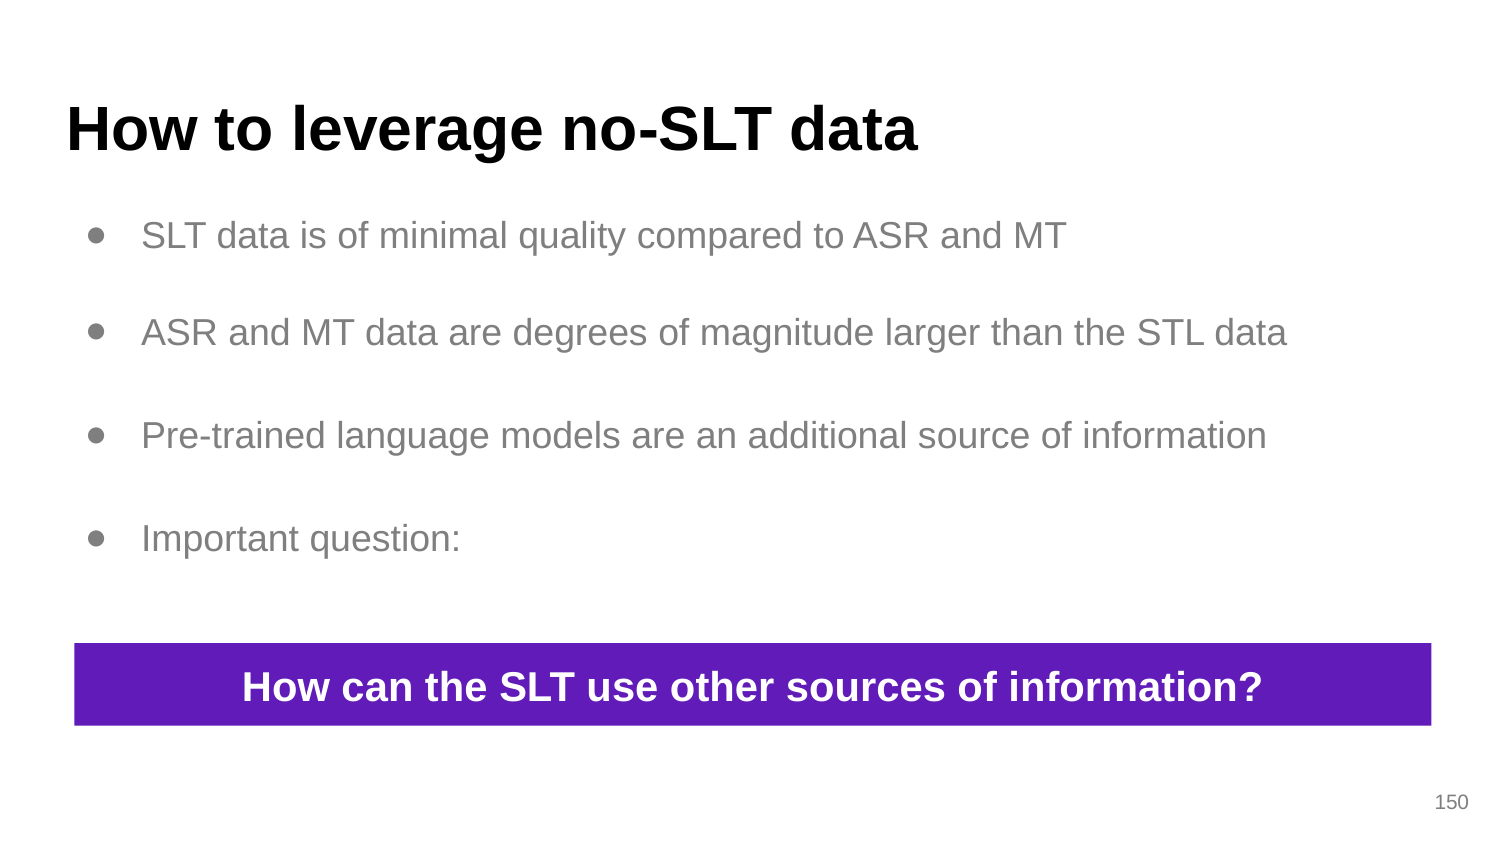

# How to leverage no-SLT data
SLT data is of minimal quality compared to ASR and MT
ASR and MT data are degrees of magnitude larger than the STL data
Pre-trained language models are an additional source of information
Important question:

How can the SLT use other sources of information?
150